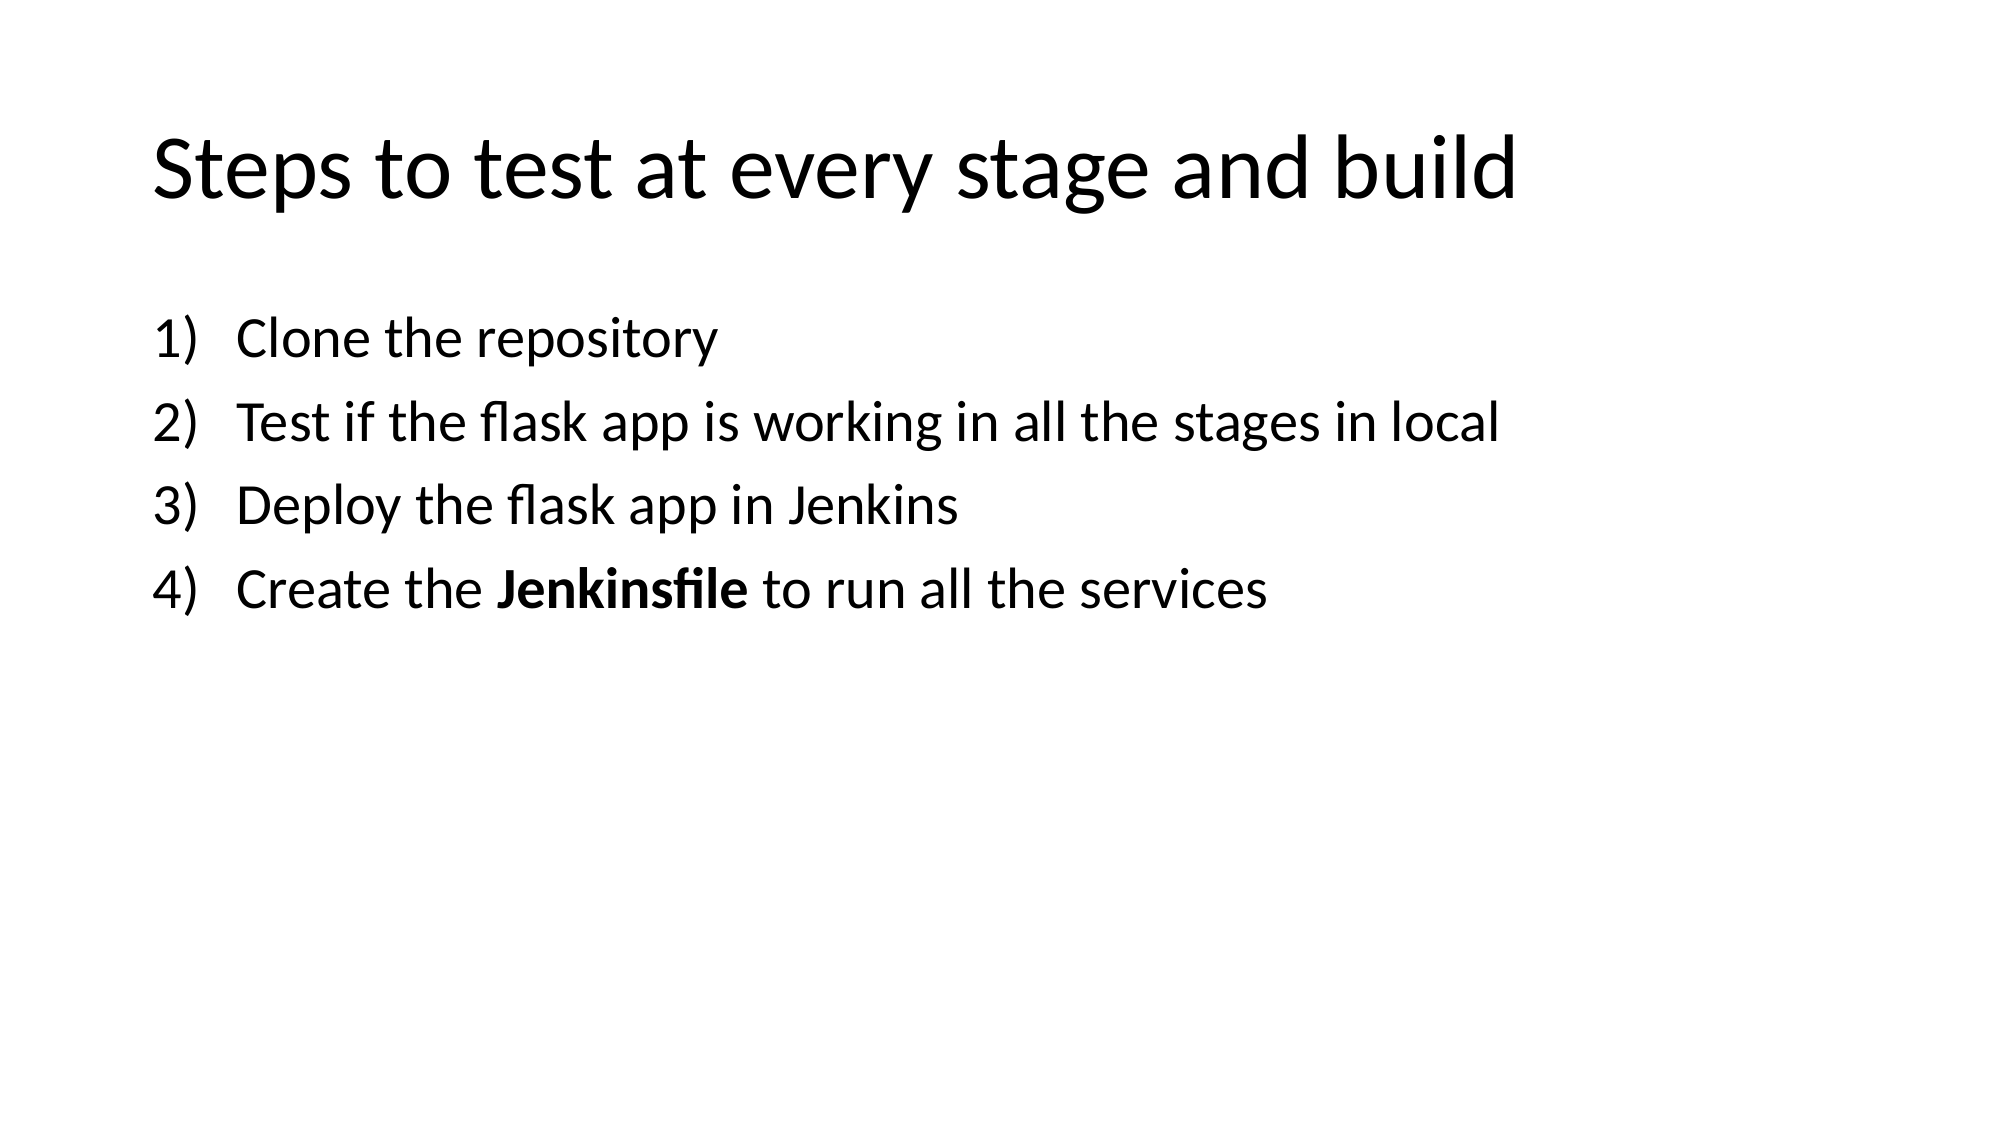

# Steps to test at every stage and build
Clone the repository
Test if the flask app is working in all the stages in local
Deploy the flask app in Jenkins
Create the Jenkinsfile to run all the services